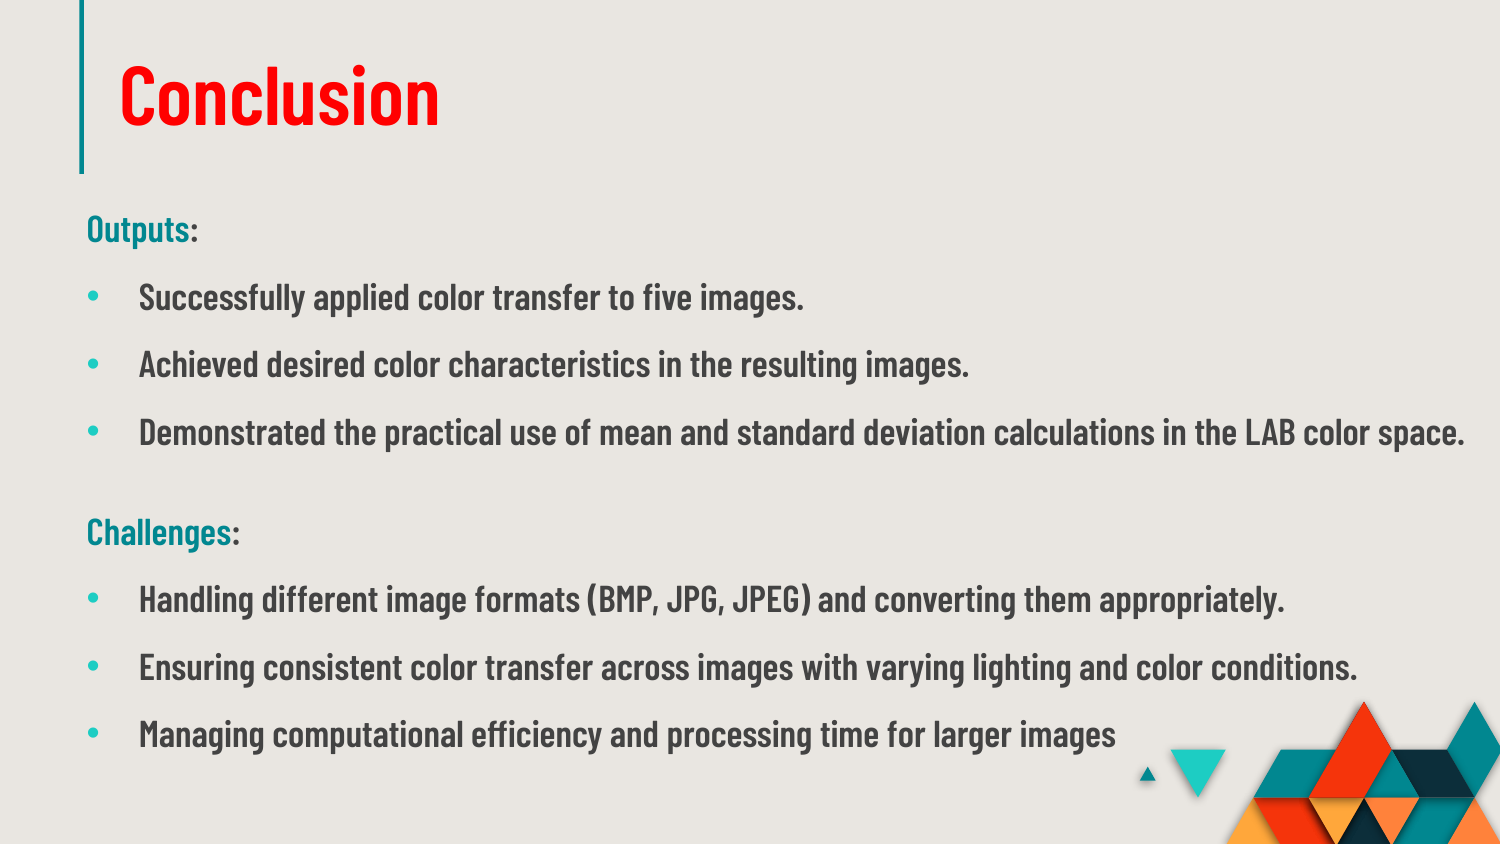

# Conclusion
Outputs:
Successfully applied color transfer to five images.
Achieved desired color characteristics in the resulting images.
Demonstrated the practical use of mean and standard deviation calculations in the LAB color space.

Challenges:
Handling different image formats (BMP, JPG, JPEG) and converting them appropriately.
Ensuring consistent color transfer across images with varying lighting and color conditions.
Managing computational efficiency and processing time for larger images